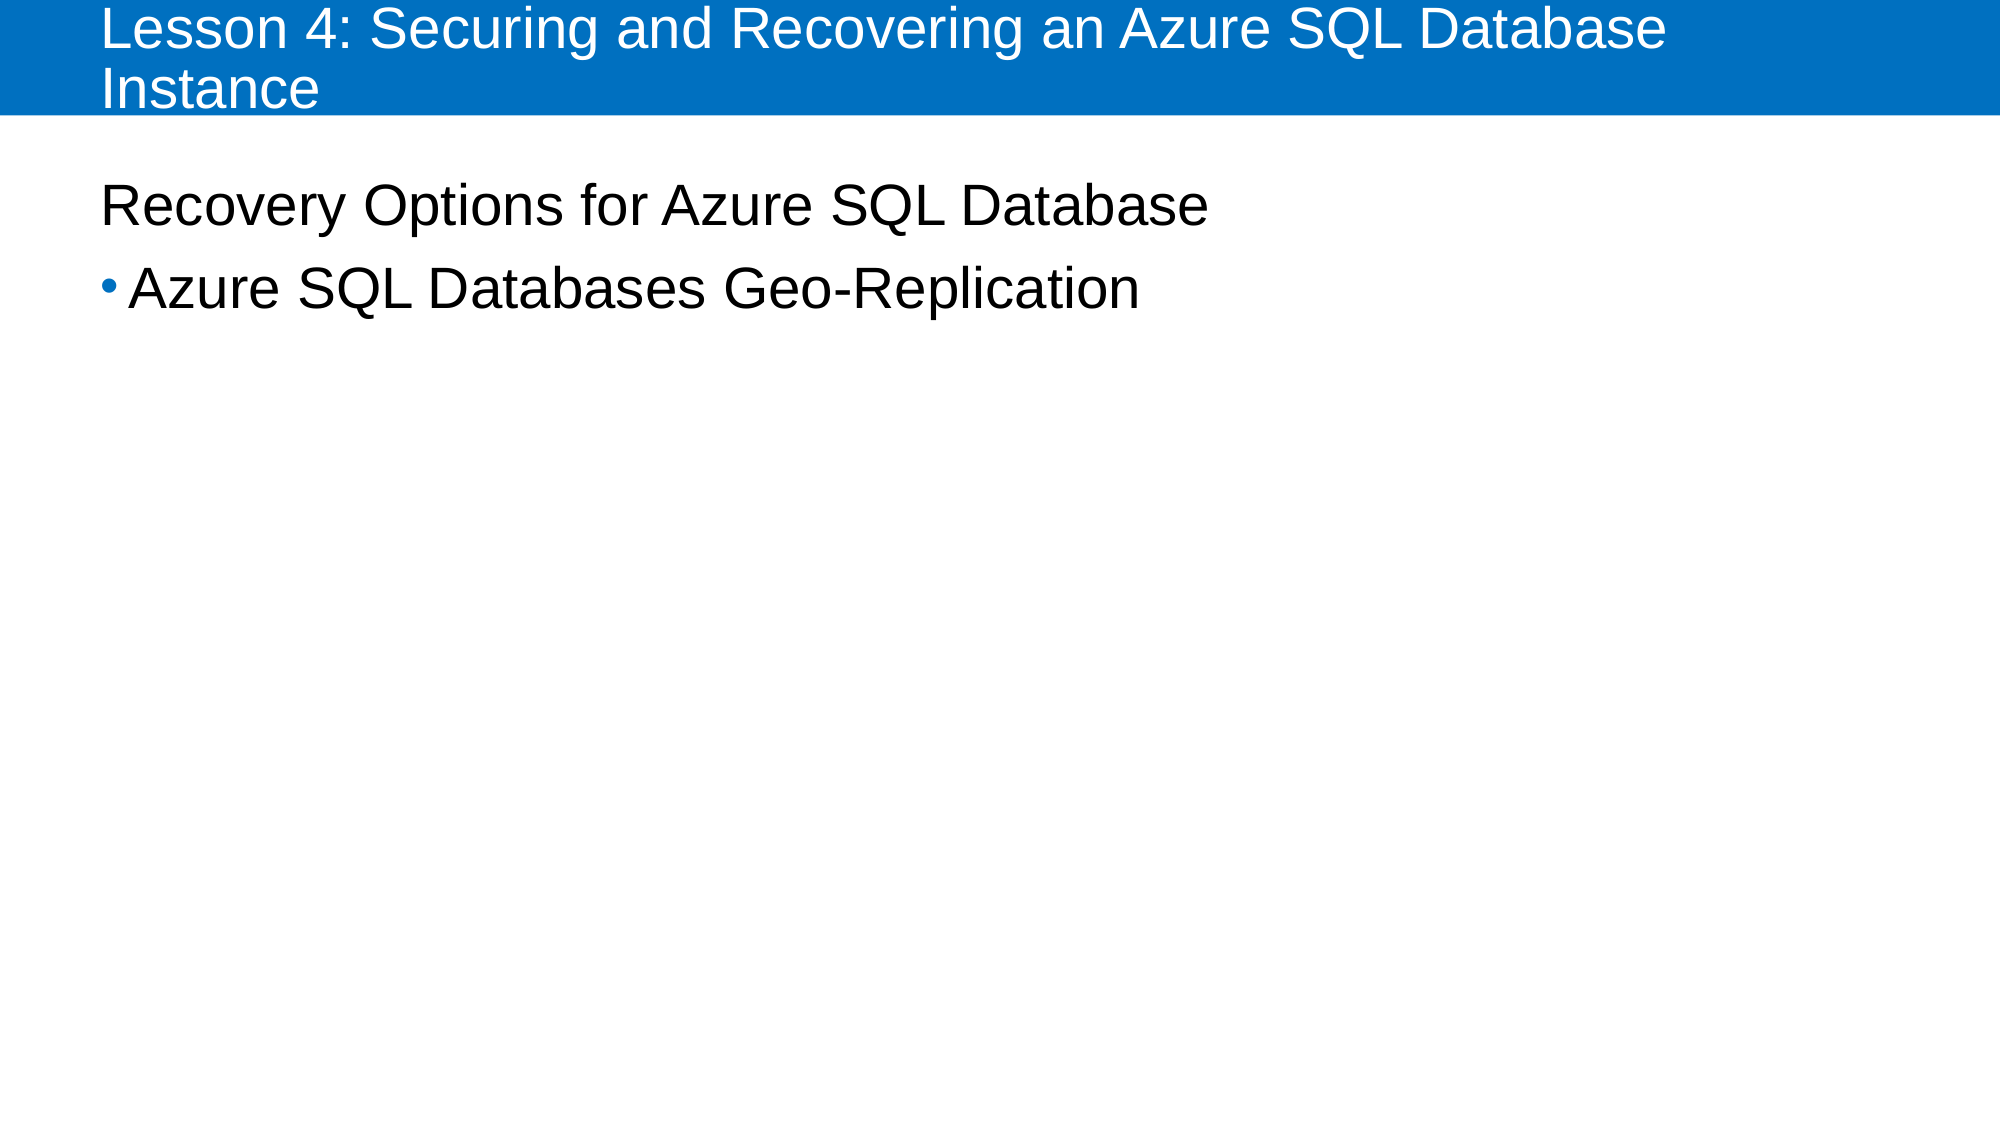

# Lesson 4: Securing and Recovering an Azure SQL Database Instance
Recovery Options for Azure SQL Database
Azure SQL Databases Geo-Replication